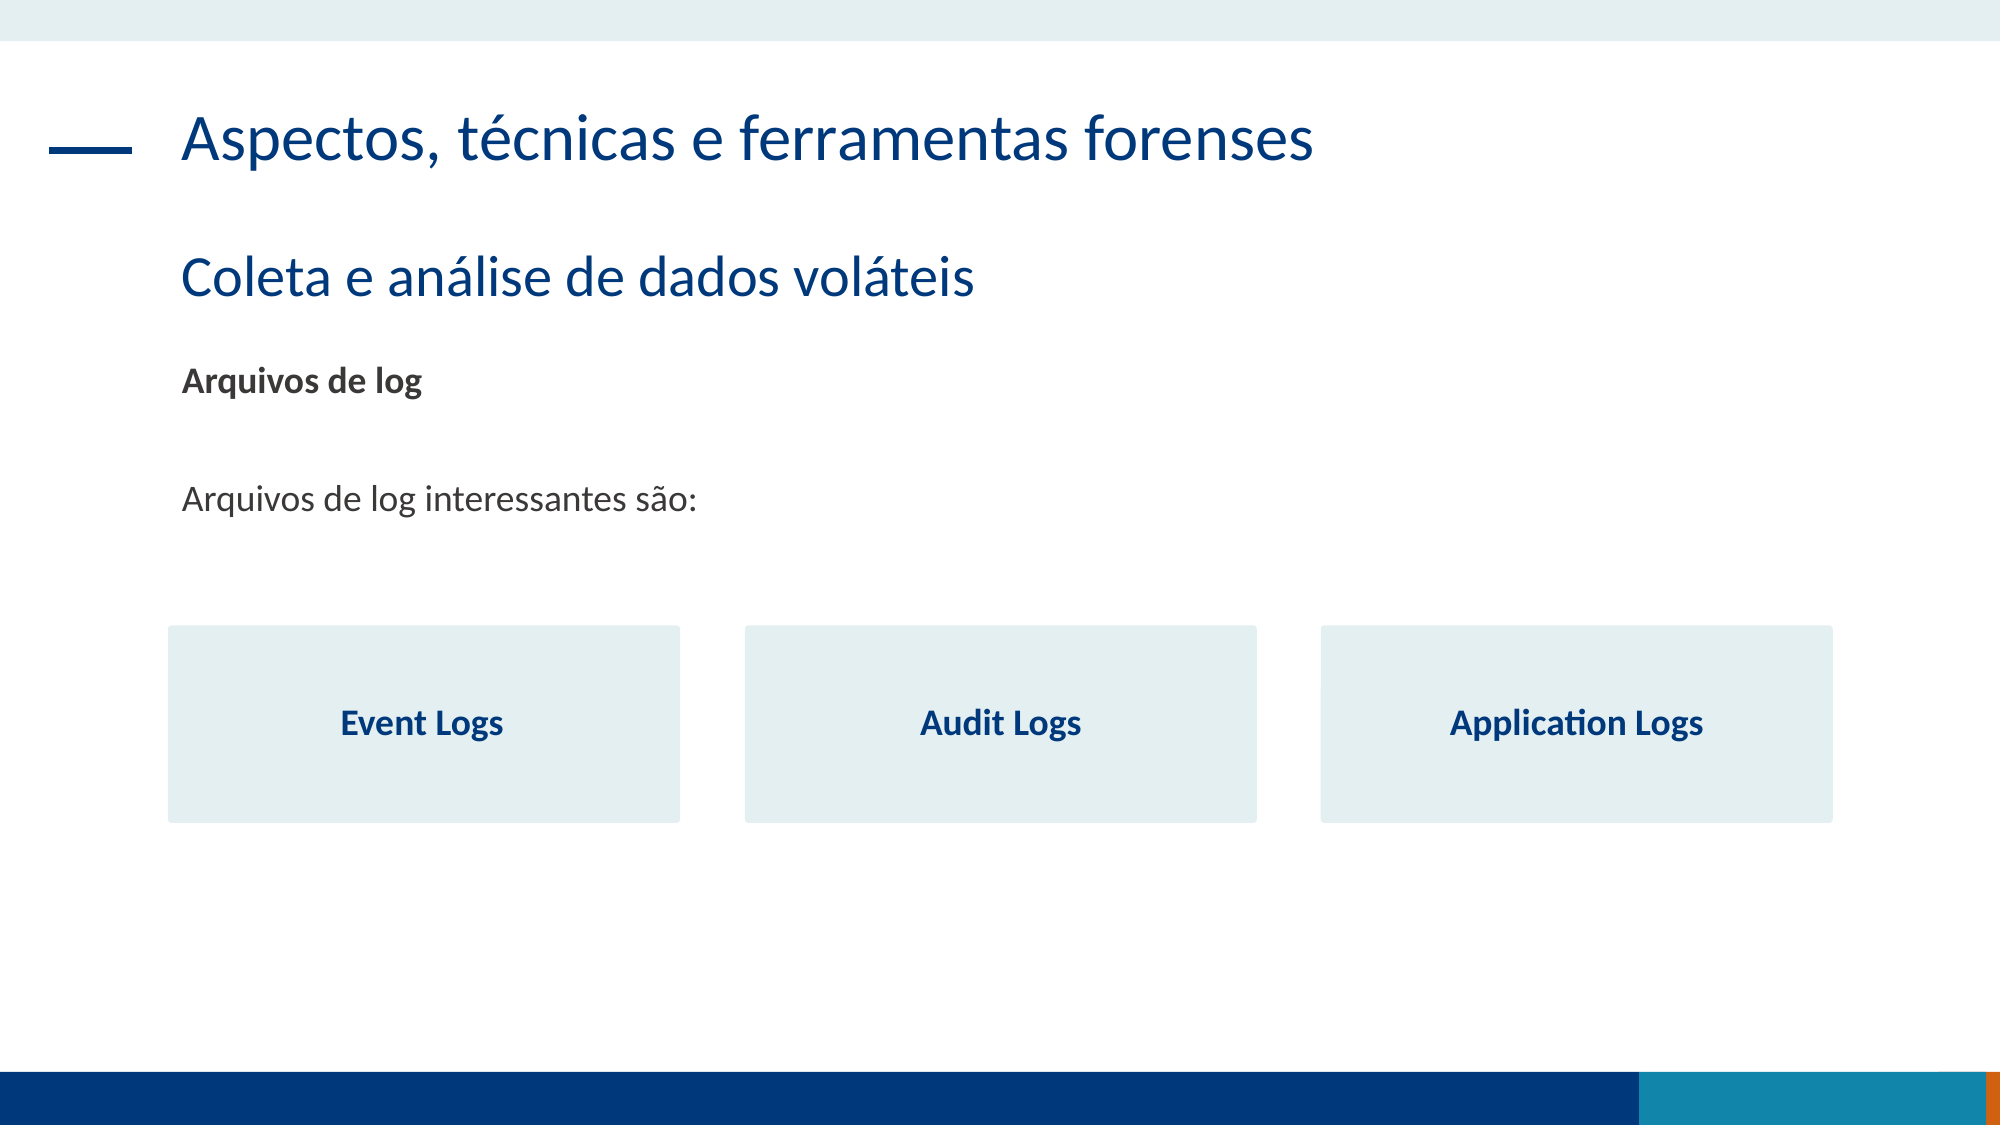

Aspectos, técnicas e ferramentas forenses
Coleta e análise de dados voláteis

Arquivos de log
Arquivos de log interessantes são:

Event Logs

Audit Logs

Application Logs